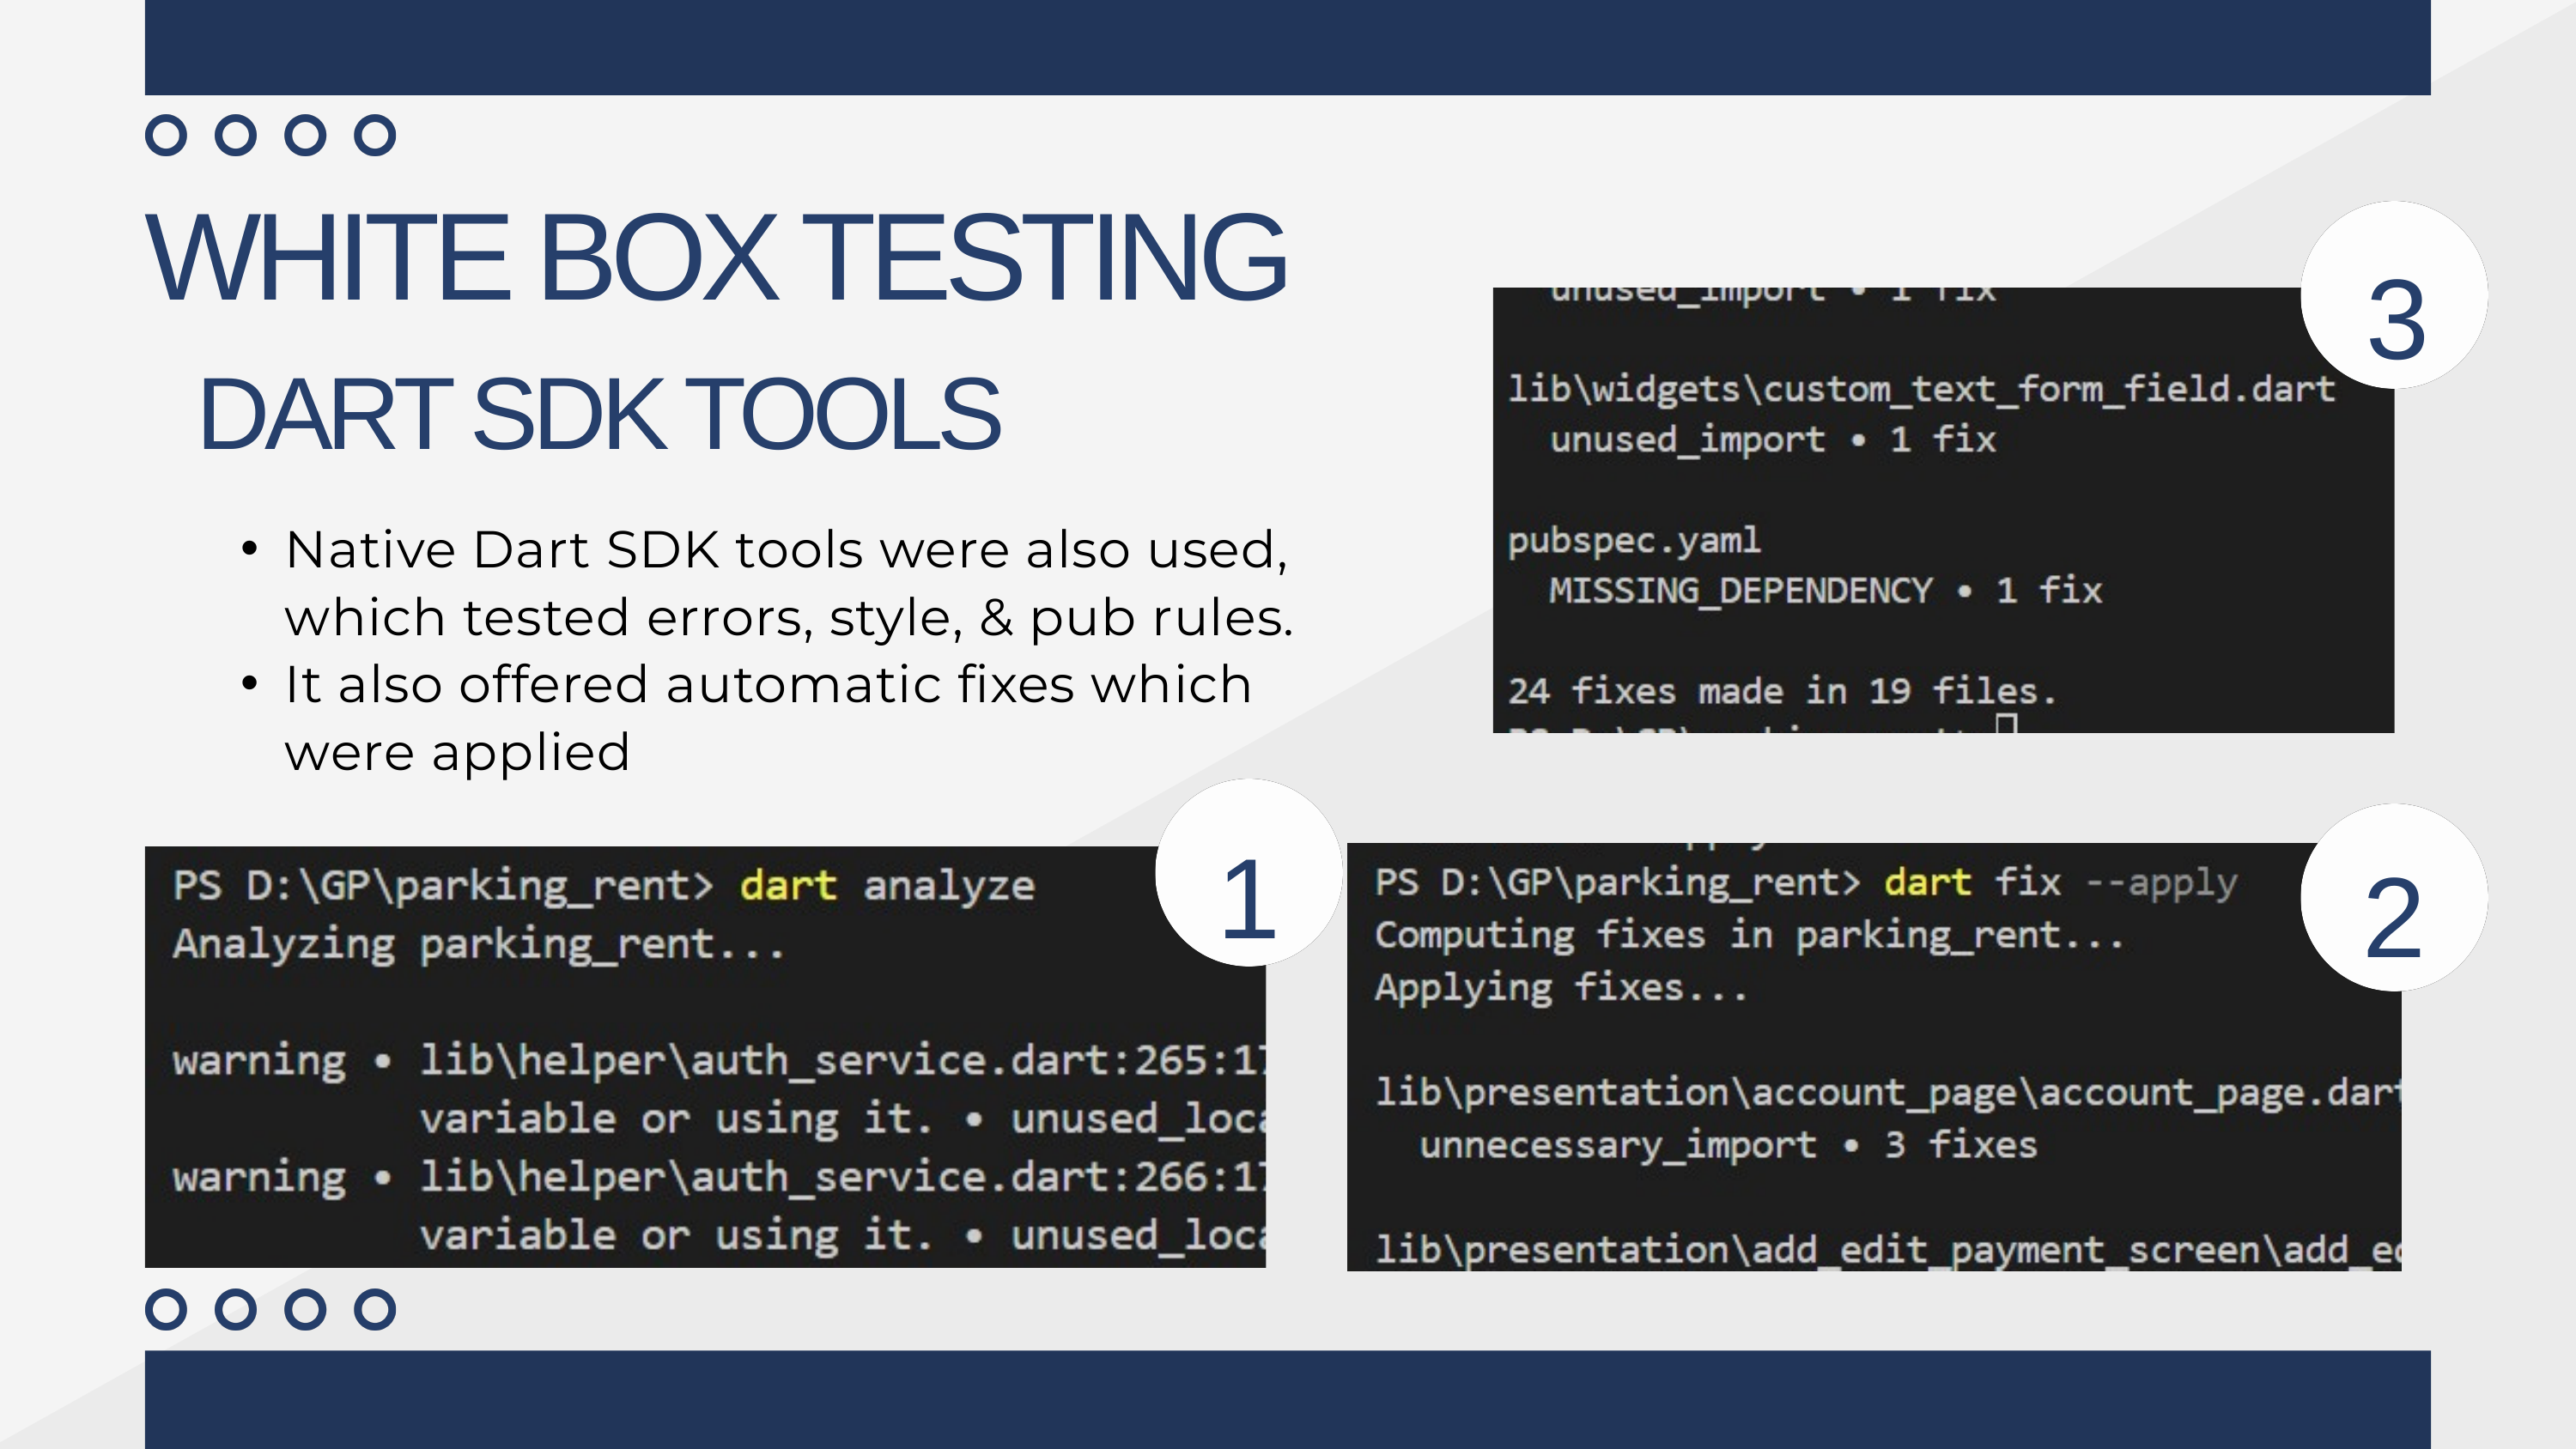

WHITE BOX TESTING
3

DART SDK TOOLS
Native Dart SDK tools were also used, which tested errors, style, & pub rules.
It also offered automatic fixes which were applied

1

2